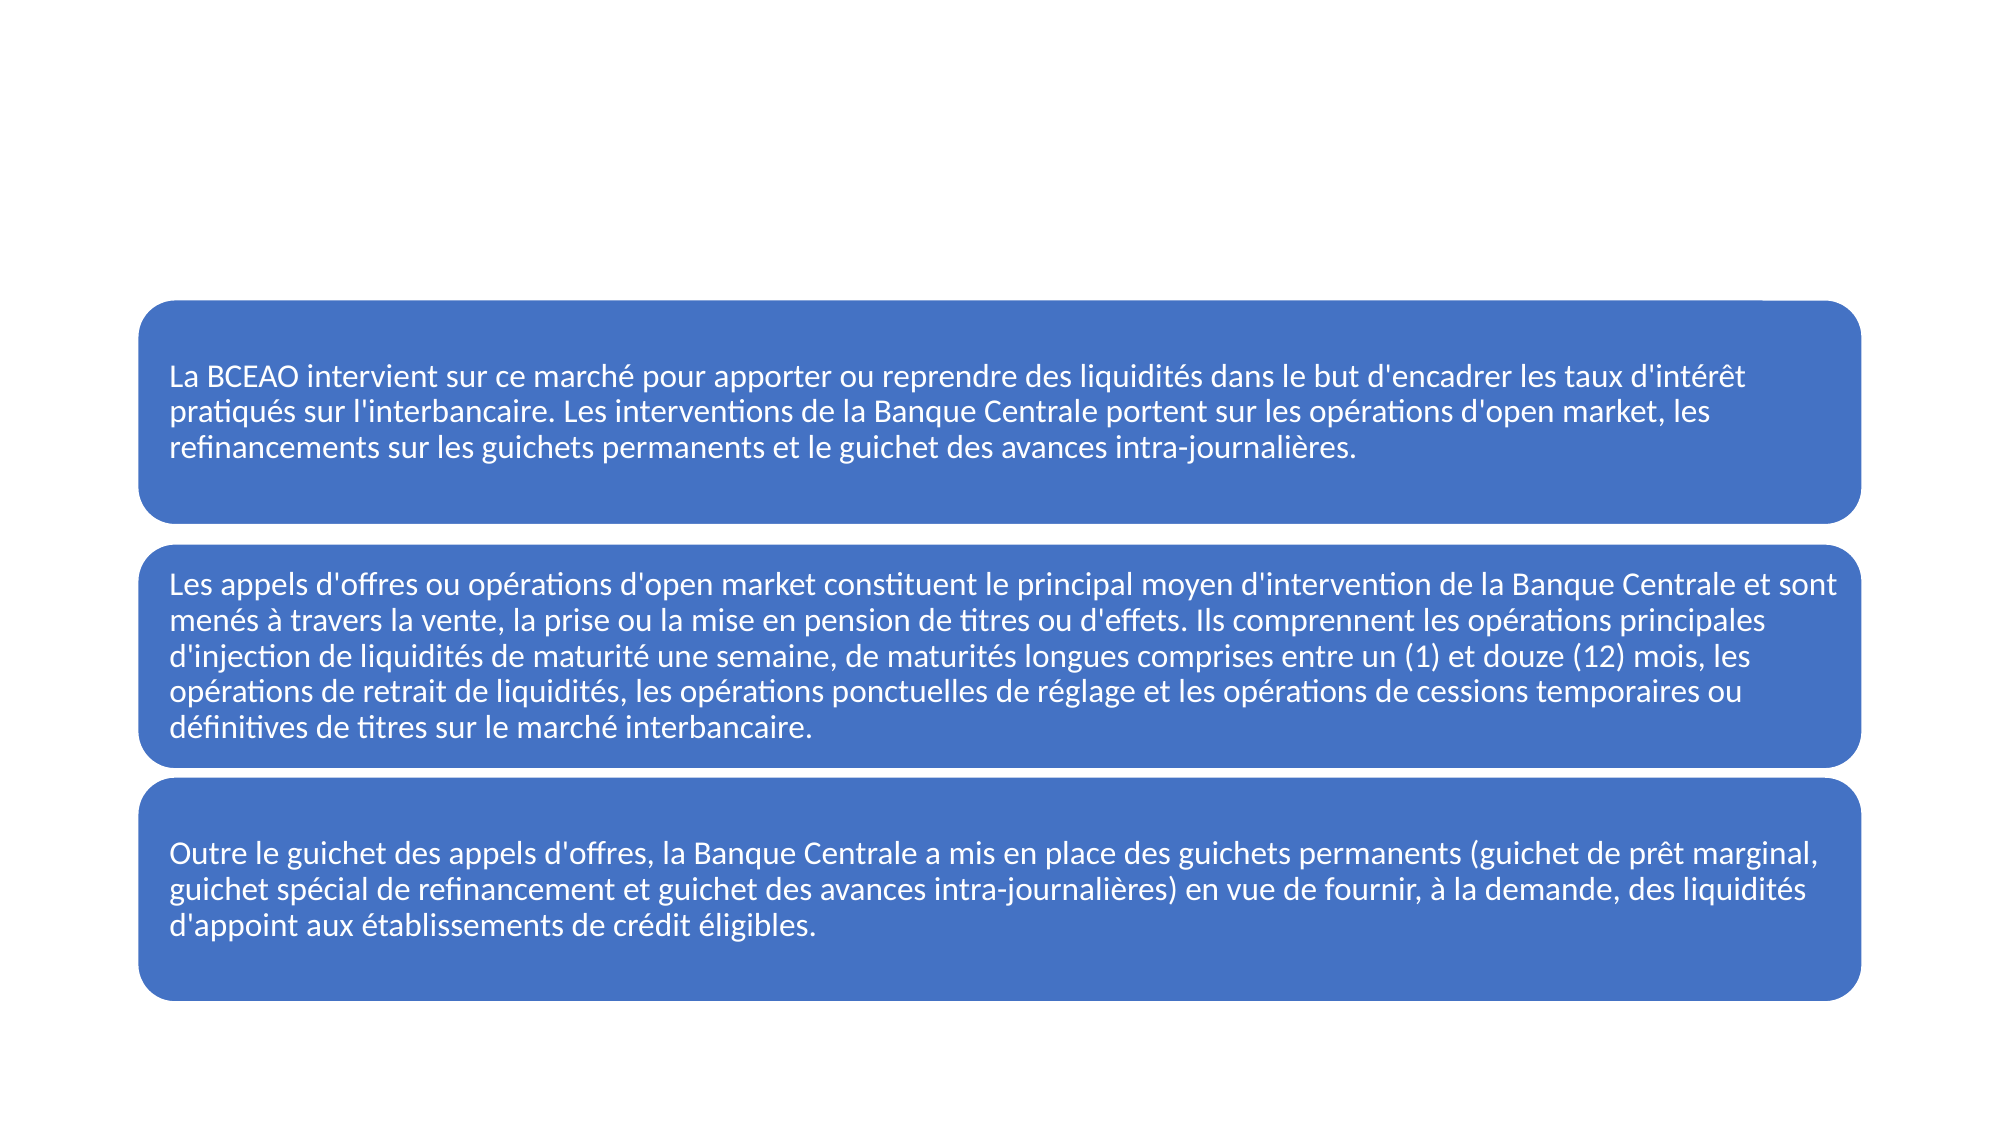

La BCEAO intervient sur ce marché pour apporter ou reprendre des liquidités dans le but d'encadrer les taux d'intérêt pratiqués sur l'interbancaire. Les interventions de la Banque Centrale portent sur les opérations d'open market, les refinancements sur les guichets permanents et le guichet des avances intra-journalières.
Les appels d'offres ou opérations d'open market constituent le principal moyen d'intervention de la Banque Centrale et sont menés à travers la vente, la prise ou la mise en pension de titres ou d'effets. Ils comprennent les opérations principales d'injection de liquidités de maturité une semaine, de maturités longues comprises entre un (1) et douze (12) mois, les opérations de retrait de liquidités, les opérations ponctuelles de réglage et les opérations de cessions temporaires ou définitives de titres sur le marché interbancaire.
Outre le guichet des appels d'offres, la Banque Centrale a mis en place des guichets permanents (guichet de prêt marginal, guichet spécial de refinancement et guichet des avances intra-journalières) en vue de fournir, à la demande, des liquidités d'appoint aux établissements de crédit éligibles.